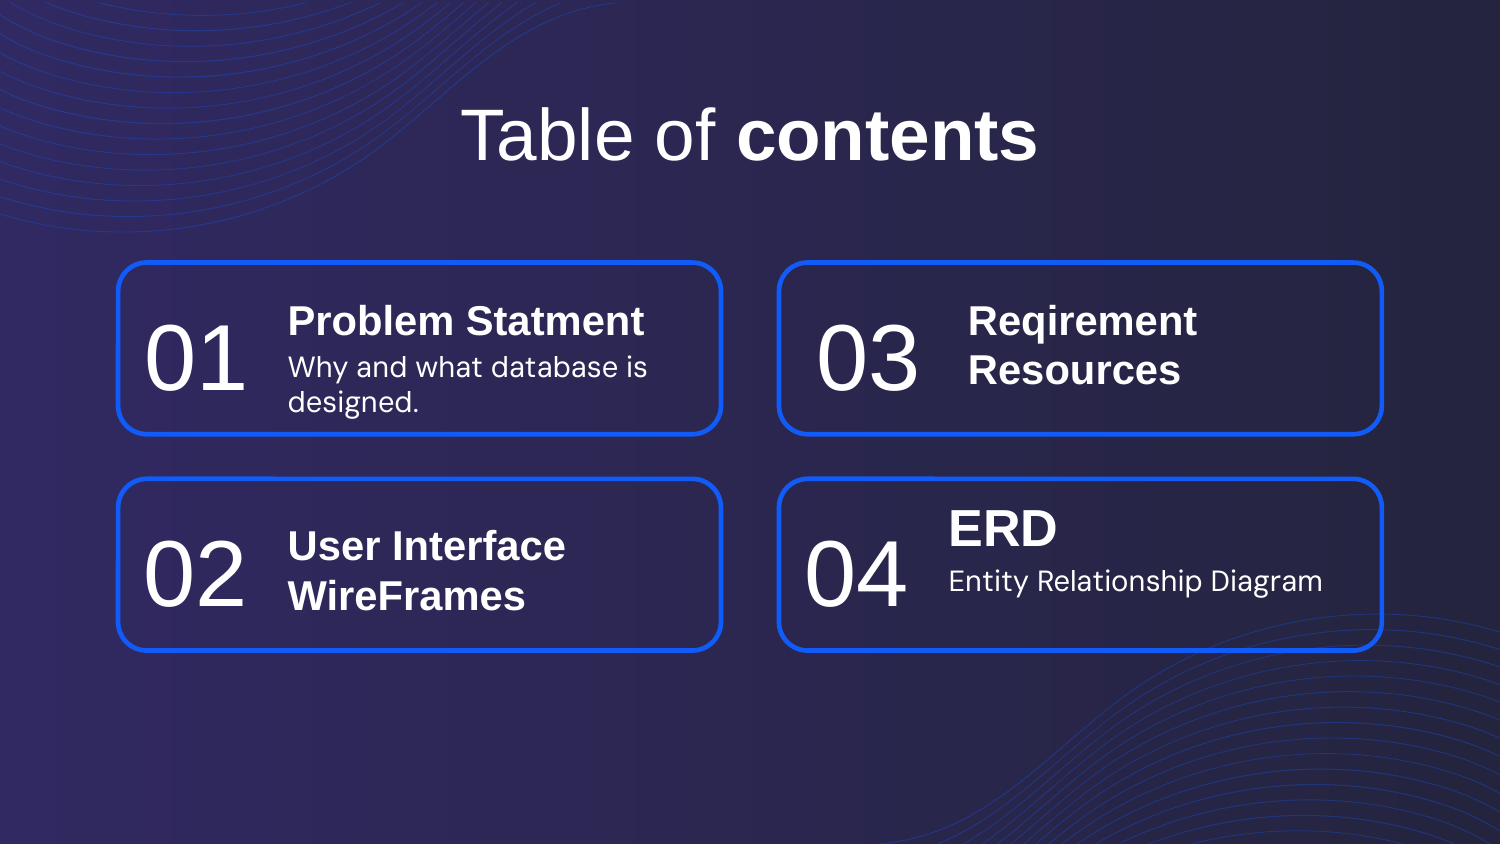

# Table of contents
Problem Statment
Reqirement Resources
01
03
Why and what database is designed.
ERD
02
04
User Interface WireFrames
Entity Relationship Diagram